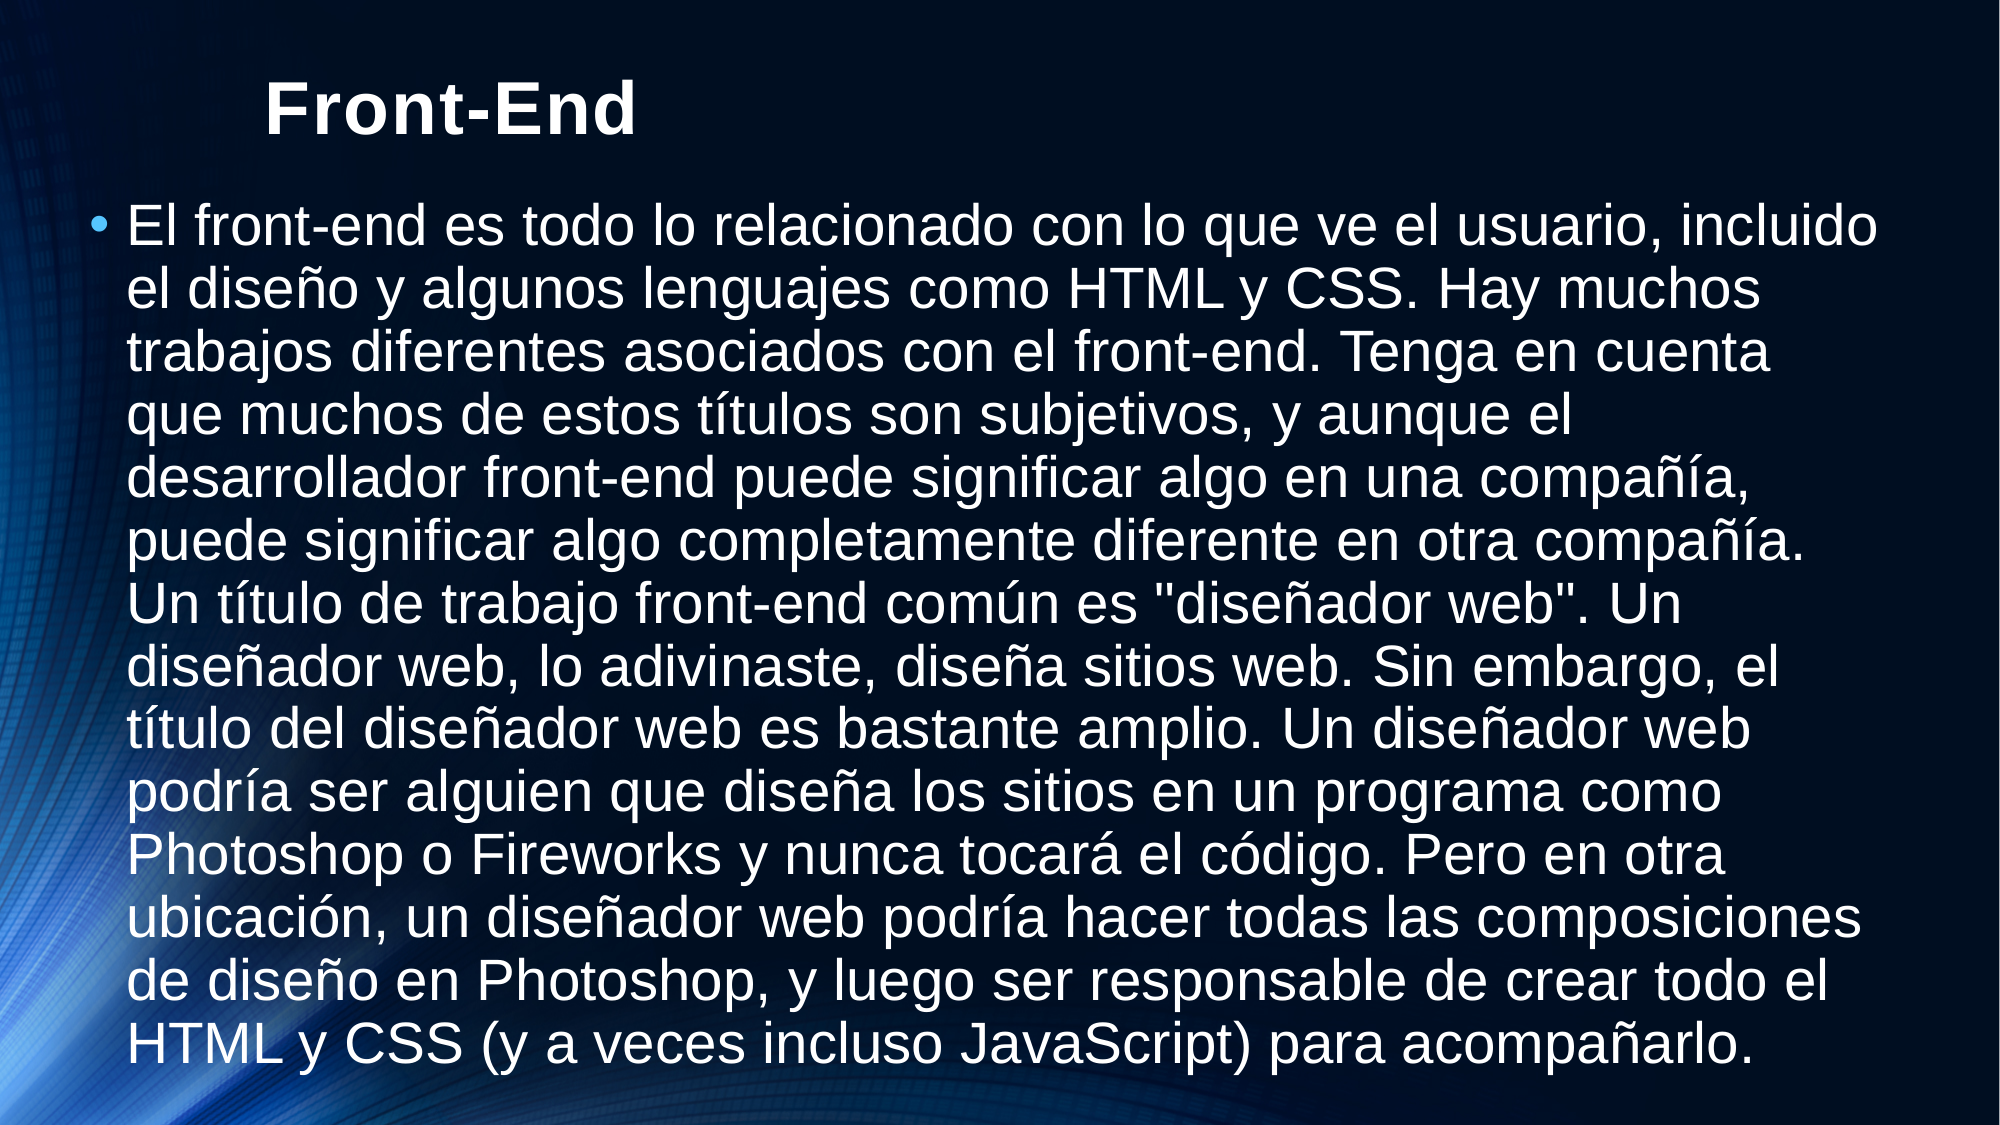

# Front-End
El front-end es todo lo relacionado con lo que ve el usuario, incluido el diseño y algunos lenguajes como HTML y CSS. Hay muchos trabajos diferentes asociados con el front-end. Tenga en cuenta que muchos de estos títulos son subjetivos, y aunque el desarrollador front-end puede significar algo en una compañía, puede significar algo completamente diferente en otra compañía. Un título de trabajo front-end común es "diseñador web". Un diseñador web, lo adivinaste, diseña sitios web. Sin embargo, el título del diseñador web es bastante amplio. Un diseñador web podría ser alguien que diseña los sitios en un programa como Photoshop o Fireworks y nunca tocará el código. Pero en otra ubicación, un diseñador web podría hacer todas las composiciones de diseño en Photoshop, y luego ser responsable de crear todo el HTML y CSS (y a veces incluso JavaScript) para acompañarlo.